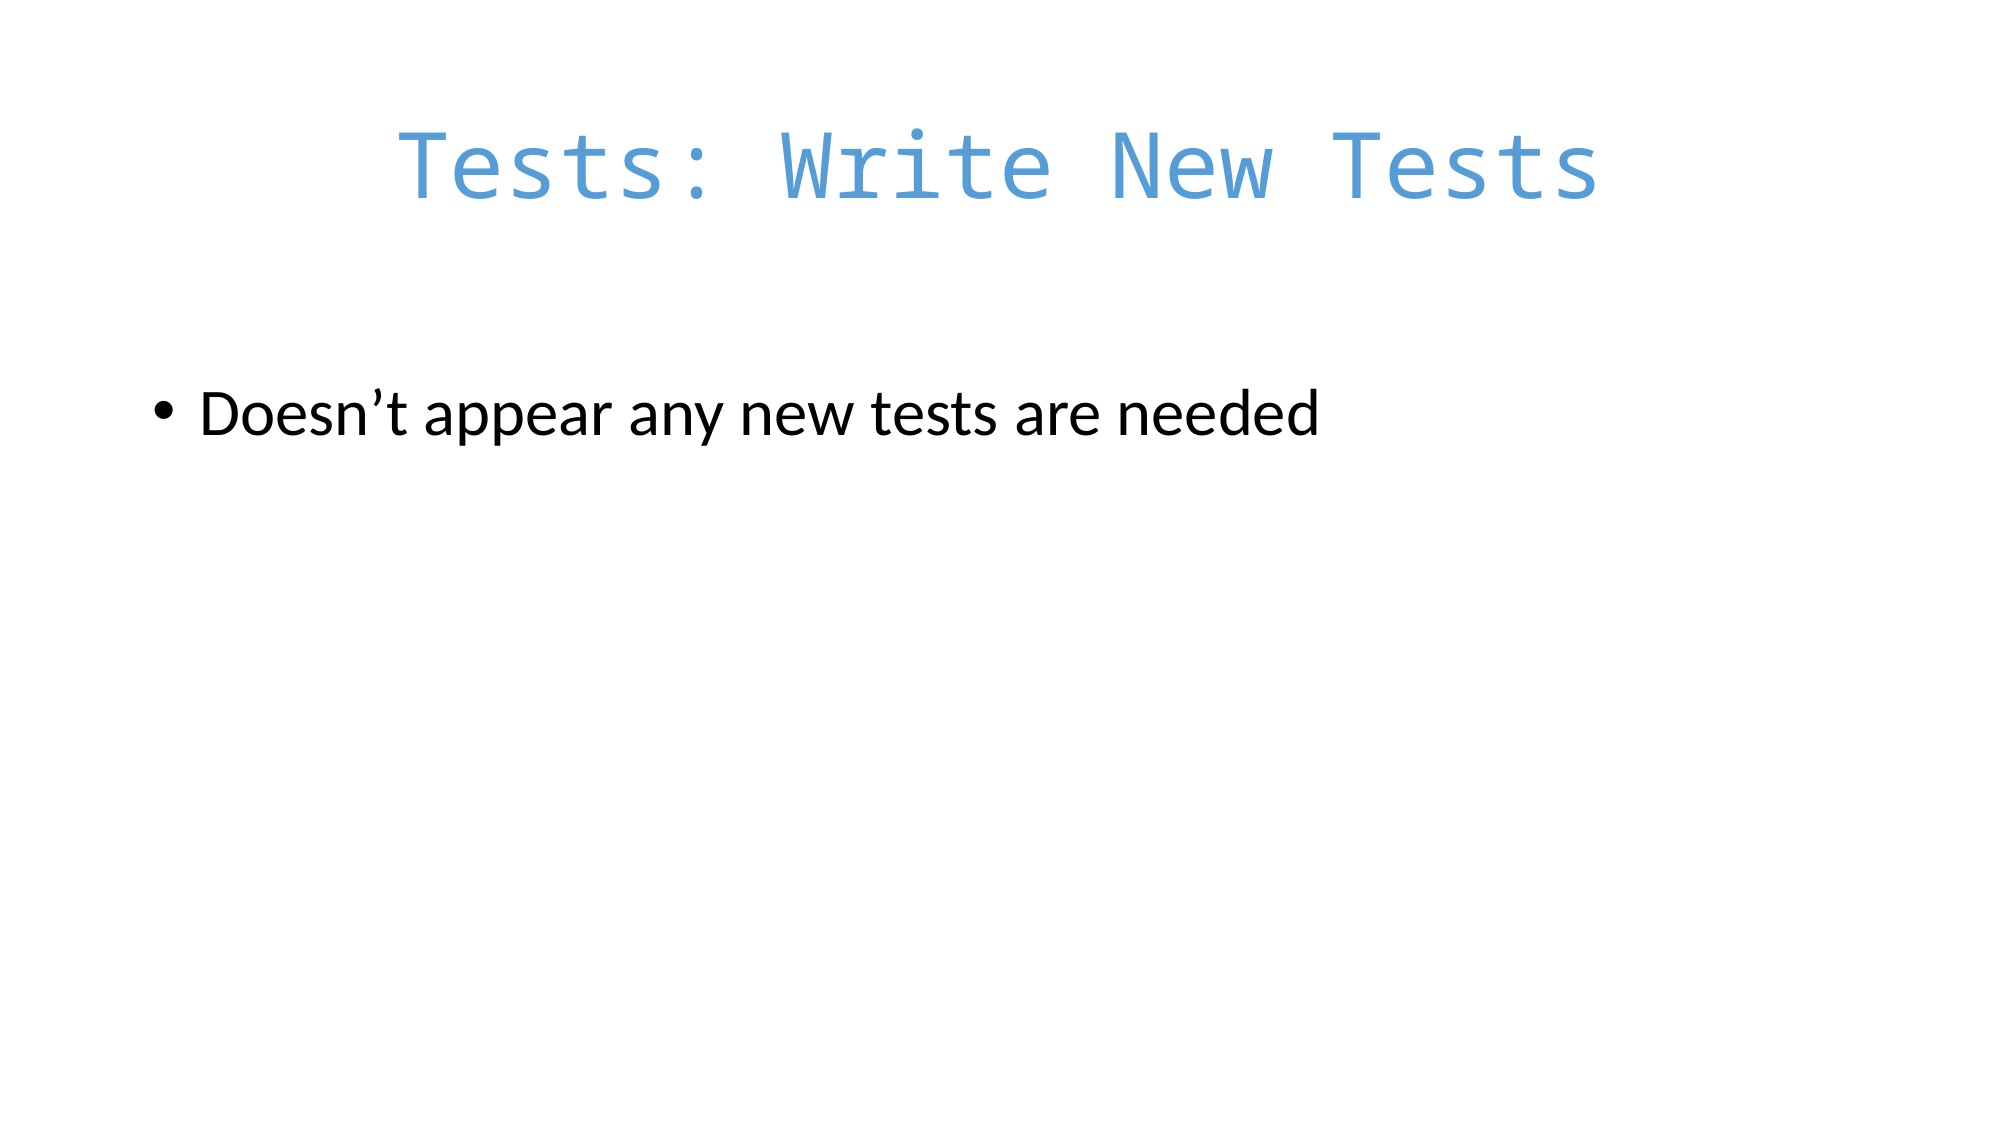

# Tests: Write New Tests
Doesn’t appear any new tests are needed